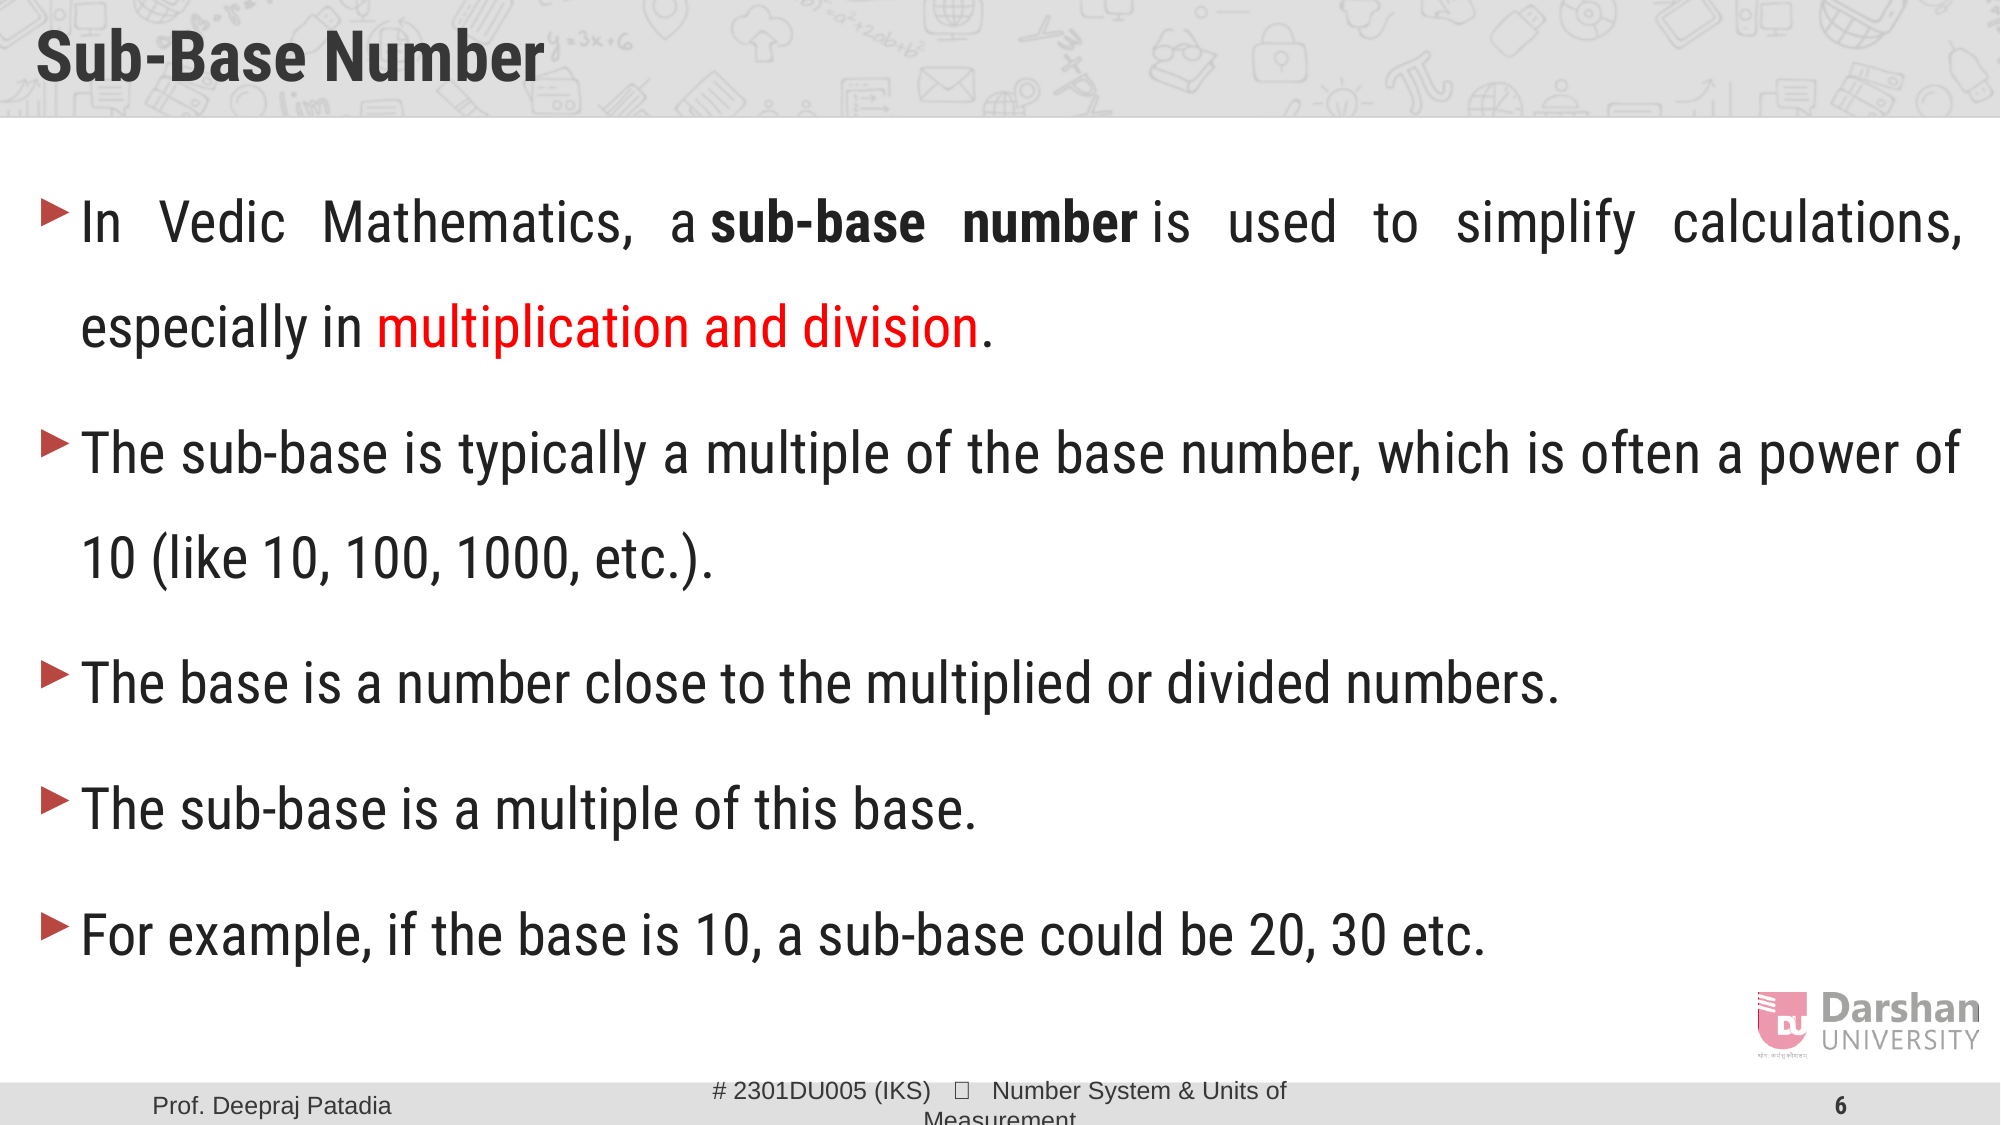

# Sub-Base Number
In Vedic Mathematics, a sub-base number is used to simplify calculations, especially in multiplication and division.
The sub-base is typically a multiple of the base number, which is often a power of 10 (like 10, 100, 1000, etc.).
The base is a number close to the multiplied or divided numbers.
The sub-base is a multiple of this base.
For example, if the base is 10, a sub-base could be 20, 30 etc.